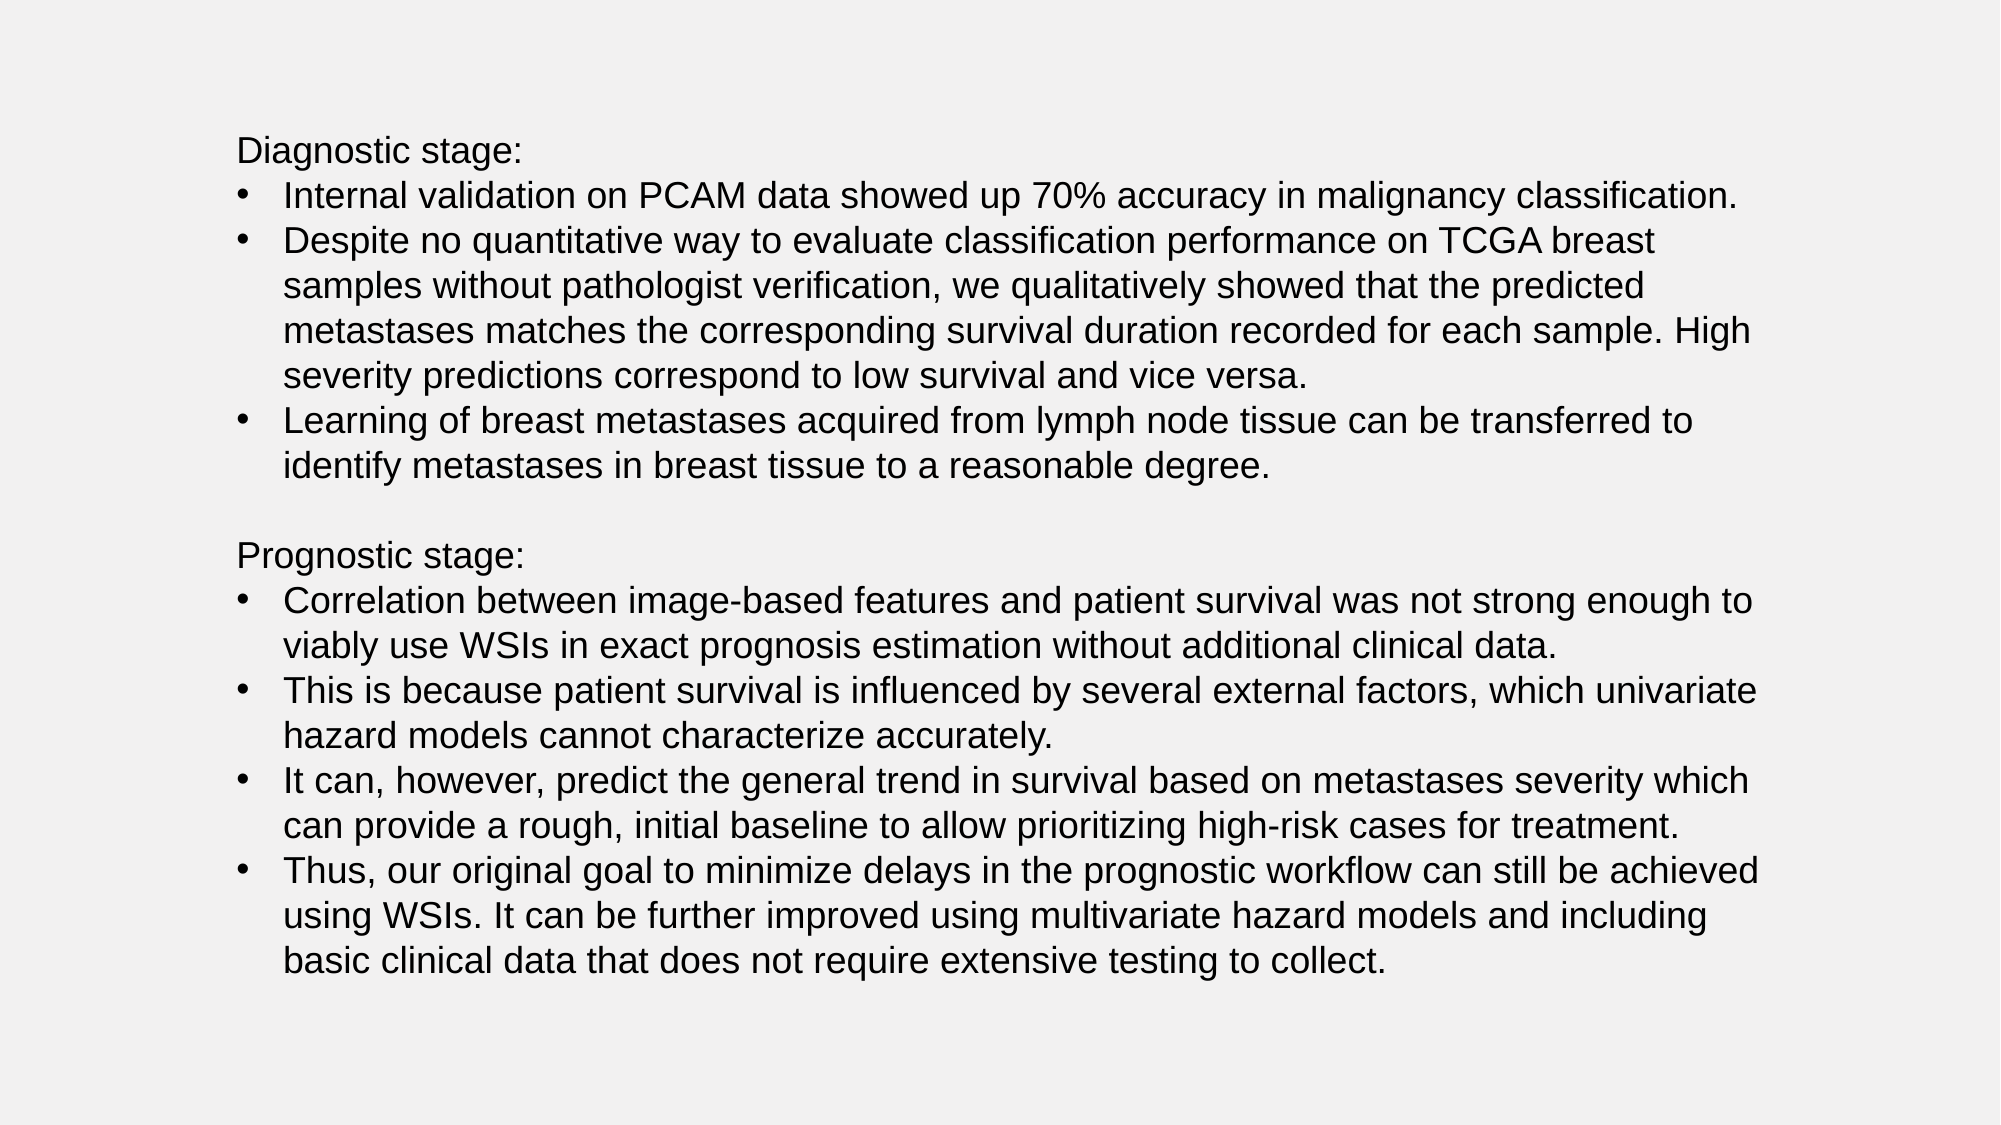

Diagnostic stage:
Internal validation on PCAM data showed up 70% accuracy in malignancy classification.
Despite no quantitative way to evaluate classification performance on TCGA breast samples without pathologist verification, we qualitatively showed that the predicted metastases matches the corresponding survival duration recorded for each sample. High severity predictions correspond to low survival and vice versa.
Learning of breast metastases acquired from lymph node tissue can be transferred to identify metastases in breast tissue to a reasonable degree.

Prognostic stage:
Correlation between image-based features and patient survival was not strong enough to viably use WSIs in exact prognosis estimation without additional clinical data.
This is because patient survival is influenced by several external factors, which univariate hazard models cannot characterize accurately.
It can, however, predict the general trend in survival based on metastases severity which can provide a rough, initial baseline to allow prioritizing high-risk cases for treatment.
Thus, our original goal to minimize delays in the prognostic workflow can still be achieved using WSIs. It can be further improved using multivariate hazard models and including basic clinical data that does not require extensive testing to collect.